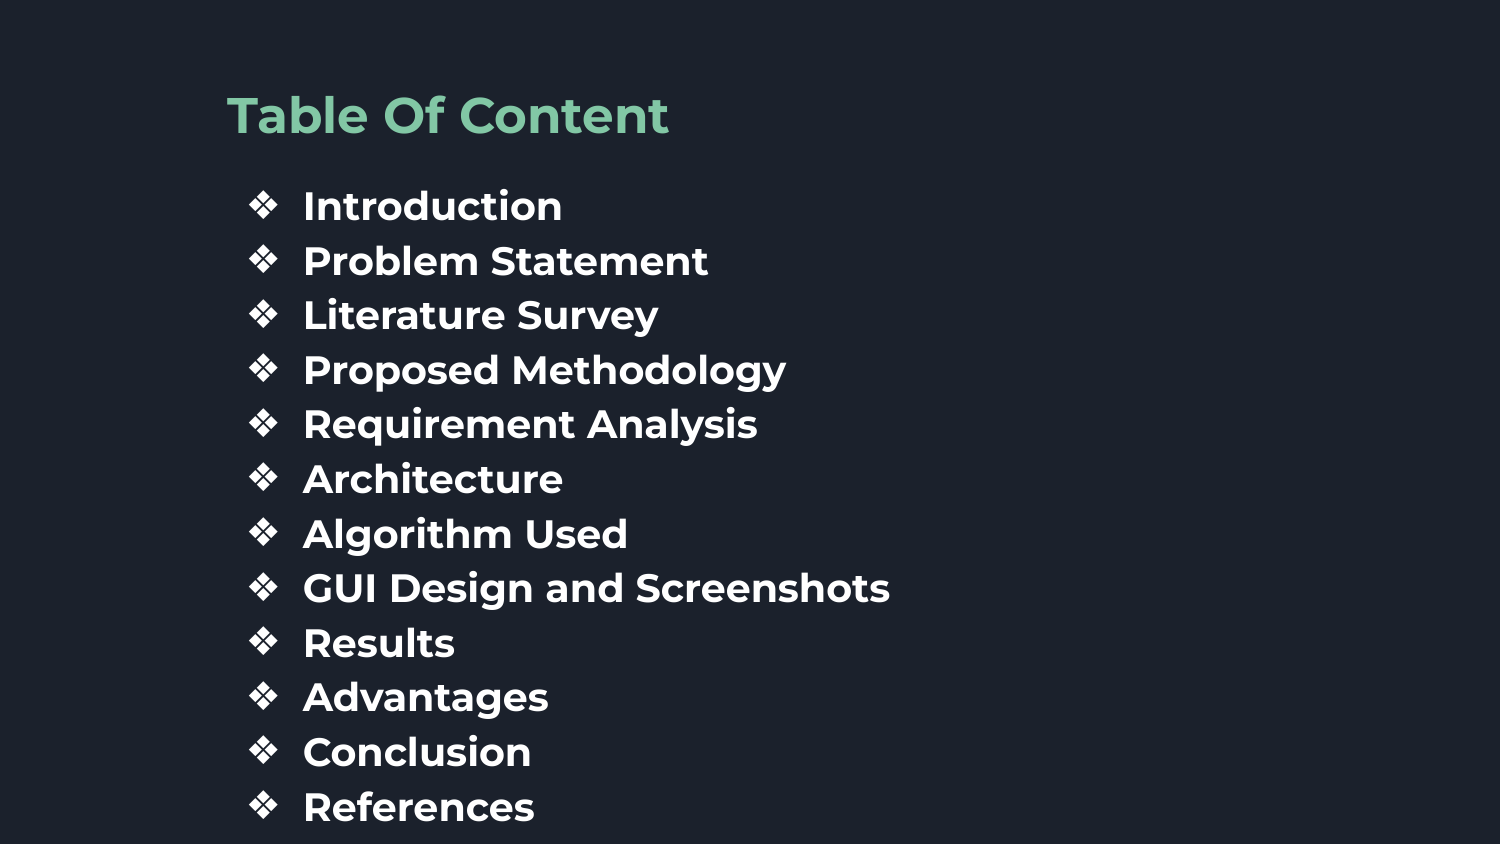

Table Of Content
Introduction
Problem Statement
Literature Survey
Proposed Methodology
Requirement Analysis
Architecture
Algorithm Used
GUI Design and Screenshots
Results
Advantages
Conclusion
References